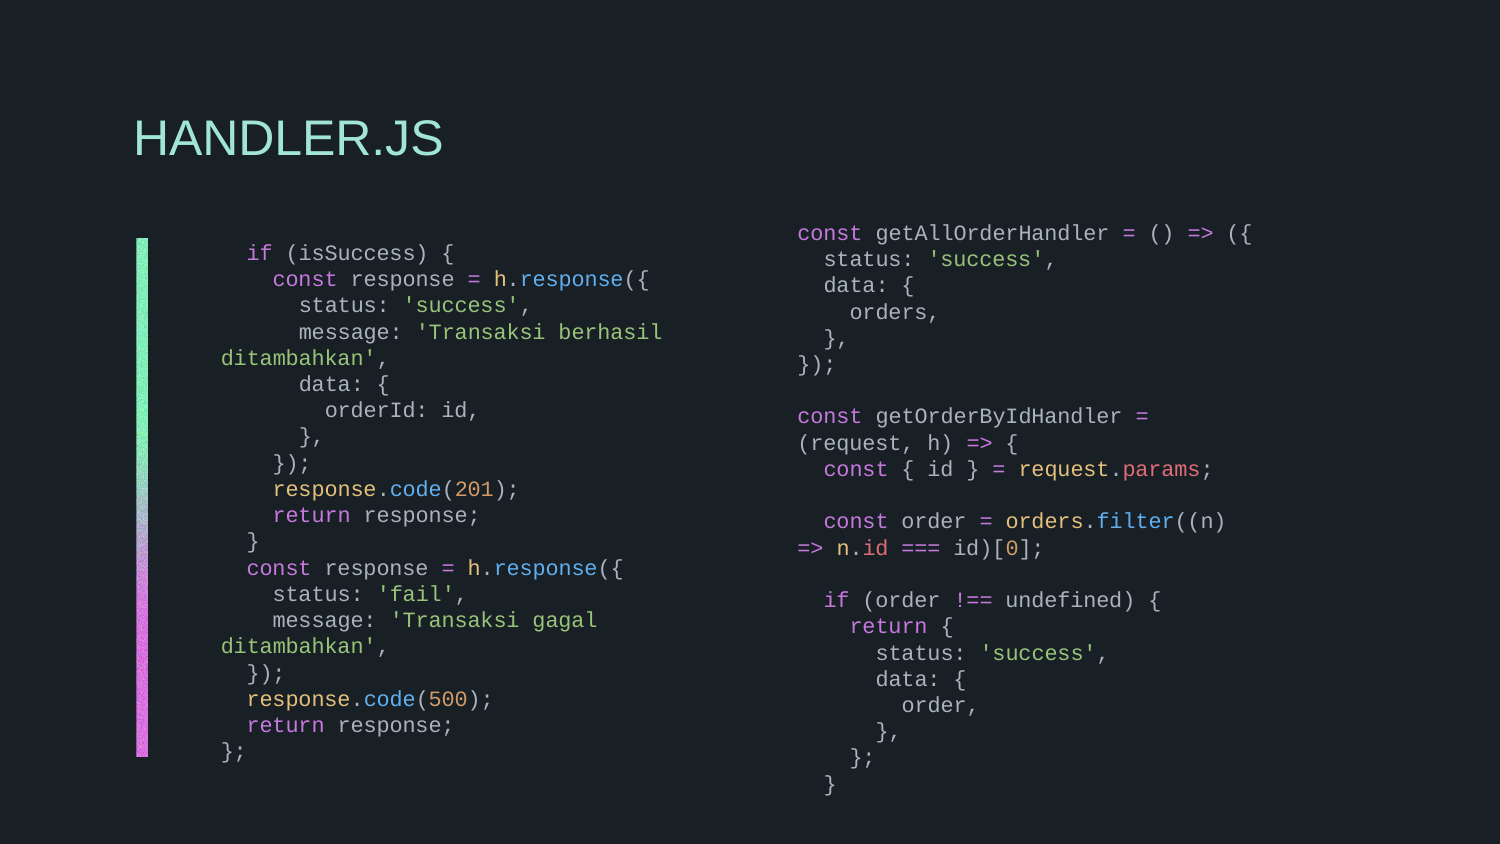

# HANDLER.JS
const getAllOrderHandler = () => ({
  status: 'success',
  data: {
    orders,
  },
});

const getOrderByIdHandler = (request, h) => {
  const { id } = request.params;

  const order = orders.filter((n) => n.id === id)[0];

  if (order !== undefined) {
    return {
      status: 'success',
      data: {
        order,
      },
    };
  }

  if (isSuccess) {
    const response = h.response({
      status: 'success',
      message: 'Transaksi berhasil ditambahkan',
      data: {
        orderId: id,
      },
    });
    response.code(201);
    return response;
  }
  const response = h.response({
    status: 'fail',
    message: 'Transaksi gagal ditambahkan',
  });
  response.code(500);
  return response;
};